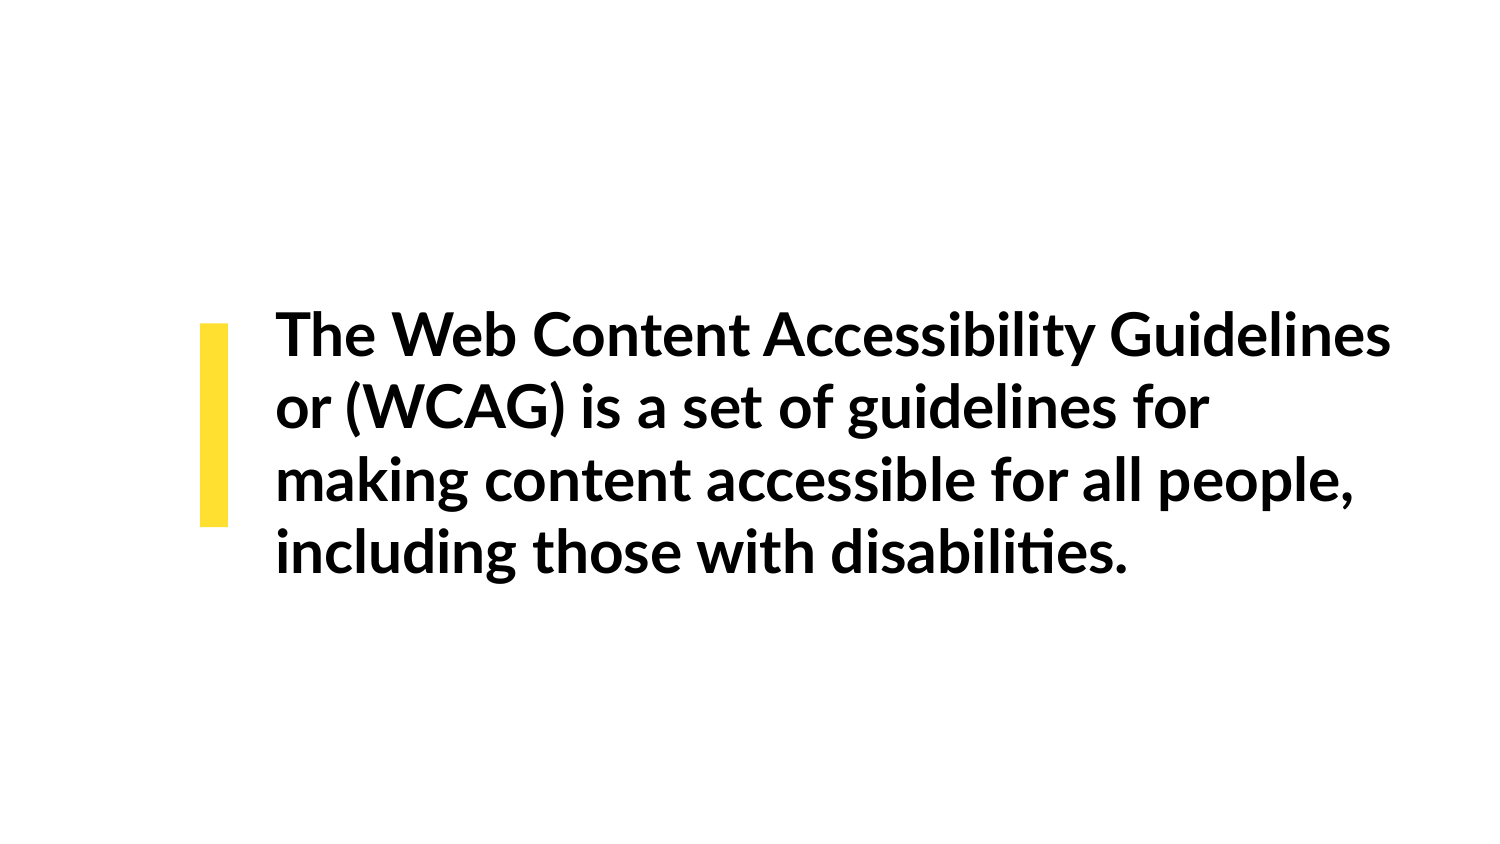

# The Web Content Accessibility Guidelines or (WCAG) is a set of guidelines for making content accessible for all people, including those with disabilities.